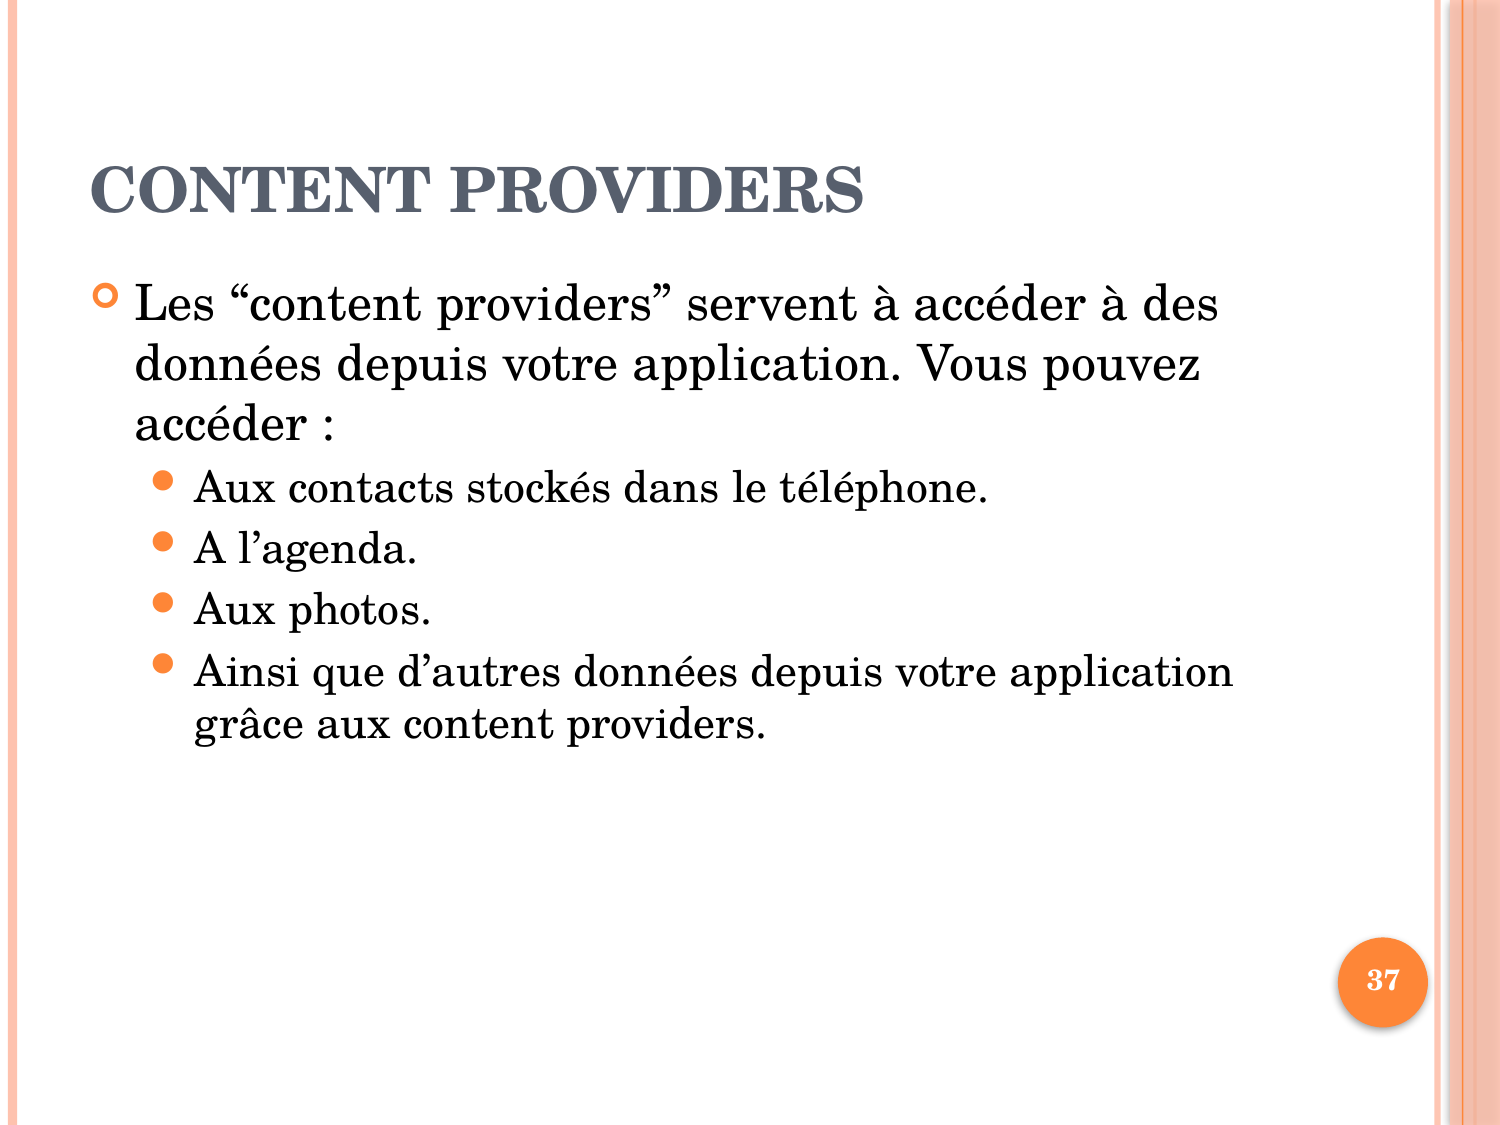

# Content providers
Les “content providers” servent à accéder à des données depuis votre application. Vous pouvez accéder :
Aux contacts stockés dans le téléphone.
A l’agenda.
Aux photos.
Ainsi que d’autres données depuis votre application grâce aux content providers.
37